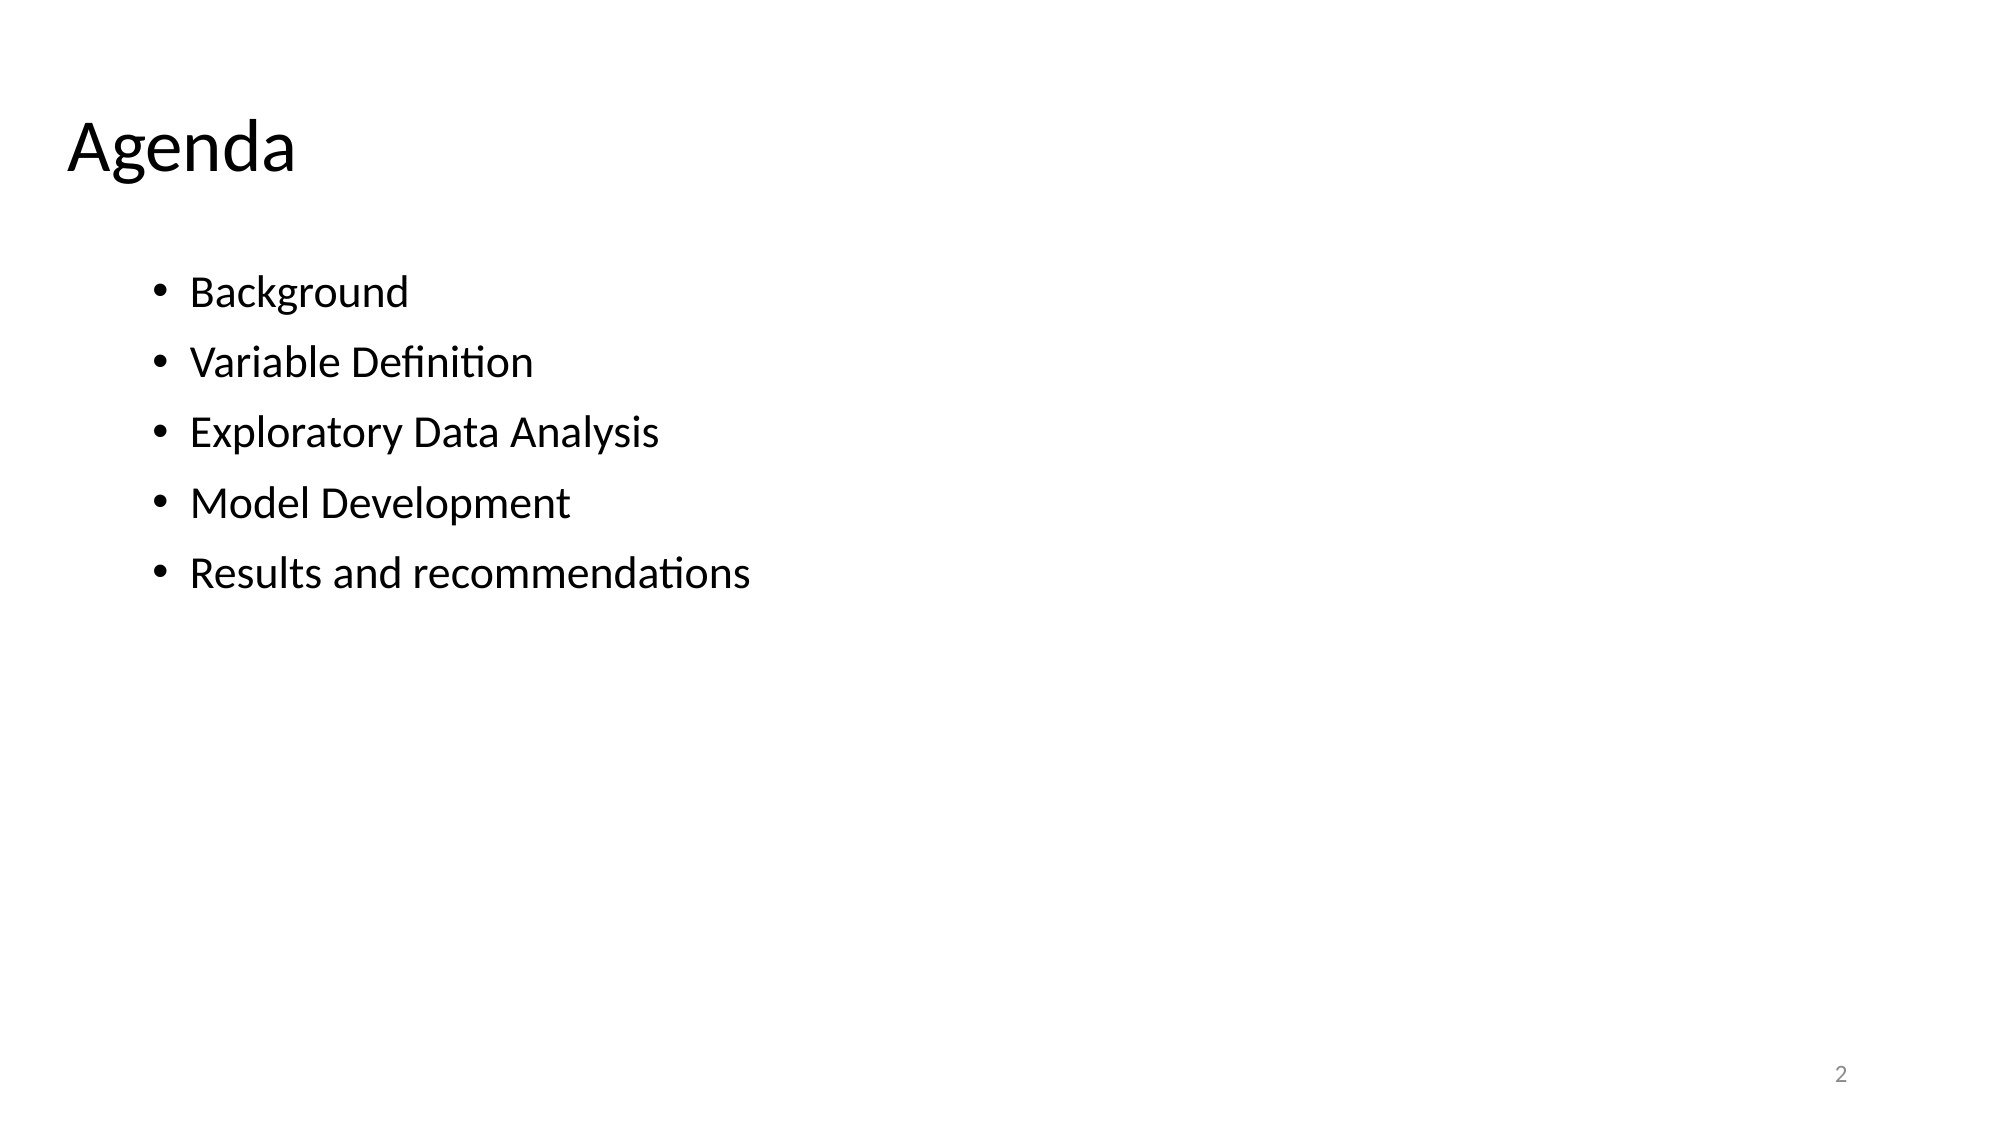

# Agenda
Background
Variable Definition
Exploratory Data Analysis
Model Development
Results and recommendations

2